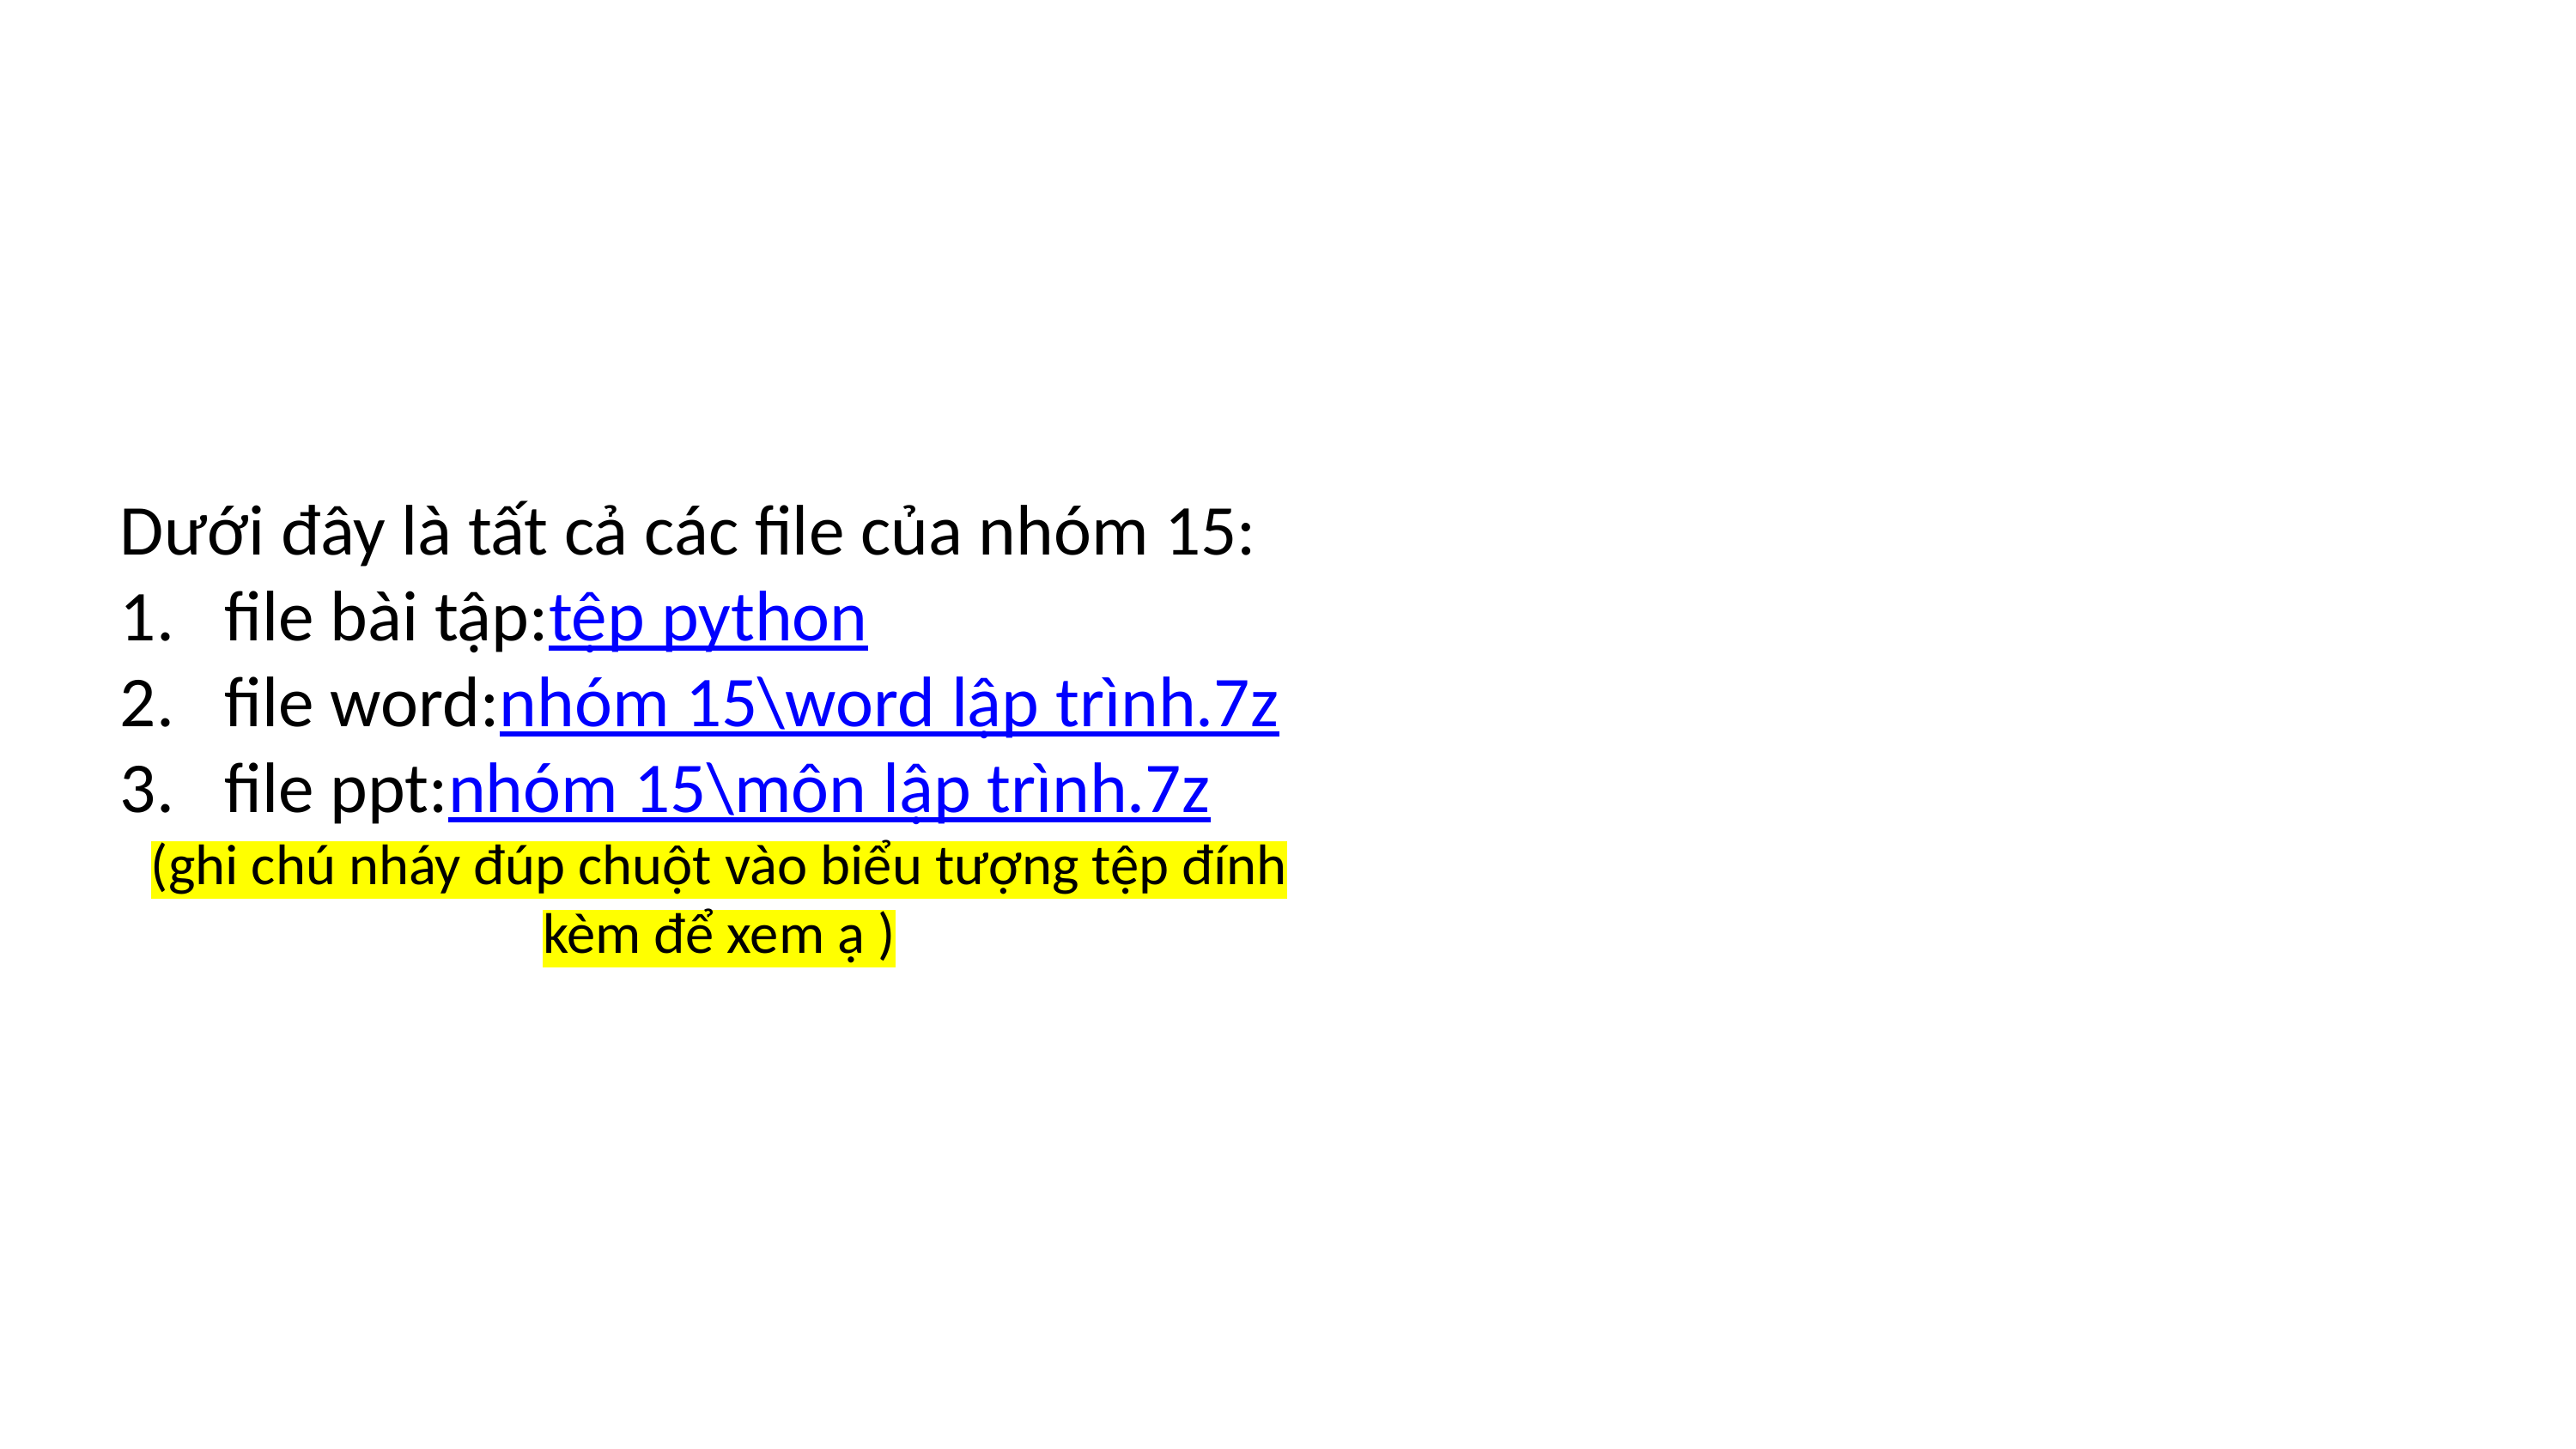

Dưới đây là tất cả các file của nhóm 15:
file bài tập:tệp python
file word:nhóm 15\word lập trình.7z
file ppt:nhóm 15\môn lập trình.7z
(ghi chú nháy đúp chuột vào biểu tượng tệp đính kèm để xem ạ )